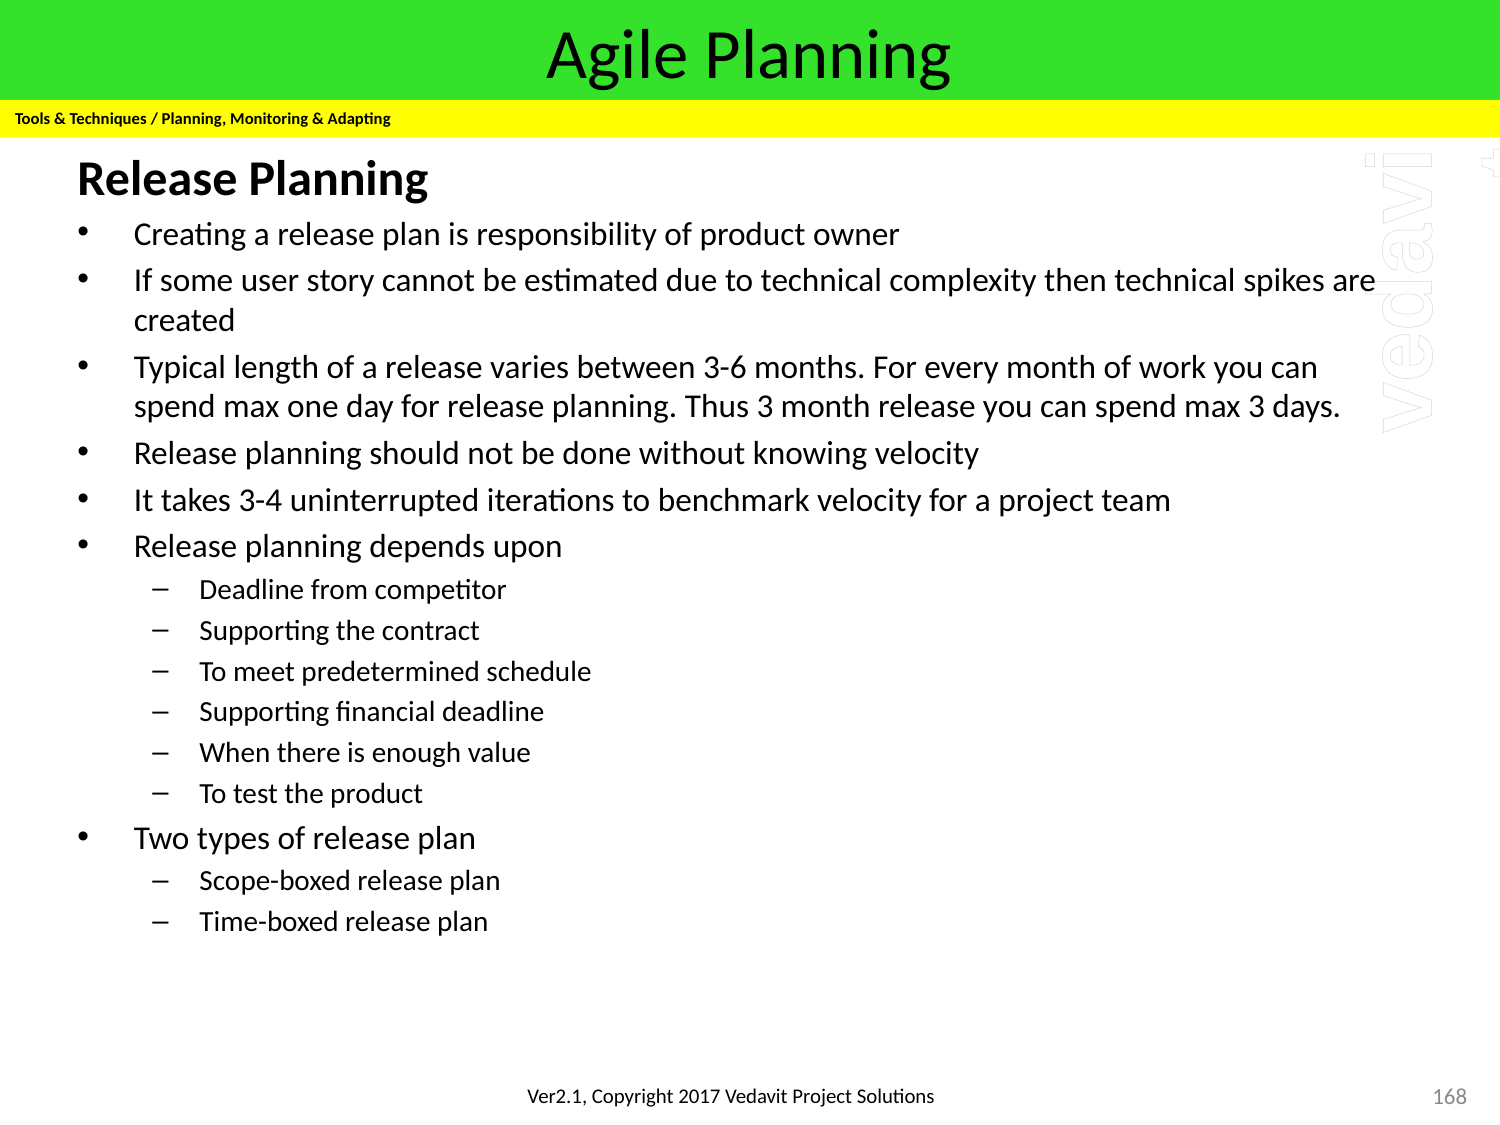

# Agile Planning
Tools & Techniques / Planning, Monitoring & Adapting

Release Planning
Creating a release plan is responsibility of product owner
If some user story cannot be estimated due to technical complexity then technical spikes are created
Typical length of a release varies between 3-6 months. For every month of work you can spend max one day for release planning. Thus 3 month release you can spend max 3 days.
Release planning should not be done without knowing velocity
It takes 3-4 uninterrupted iterations to benchmark velocity for a project team
Release planning depends upon
Deadline from competitor
Supporting the contract
To meet predetermined schedule
Supporting financial deadline
When there is enough value
To test the product
Two types of release plan
Scope-boxed release plan
Time-boxed release plan
168